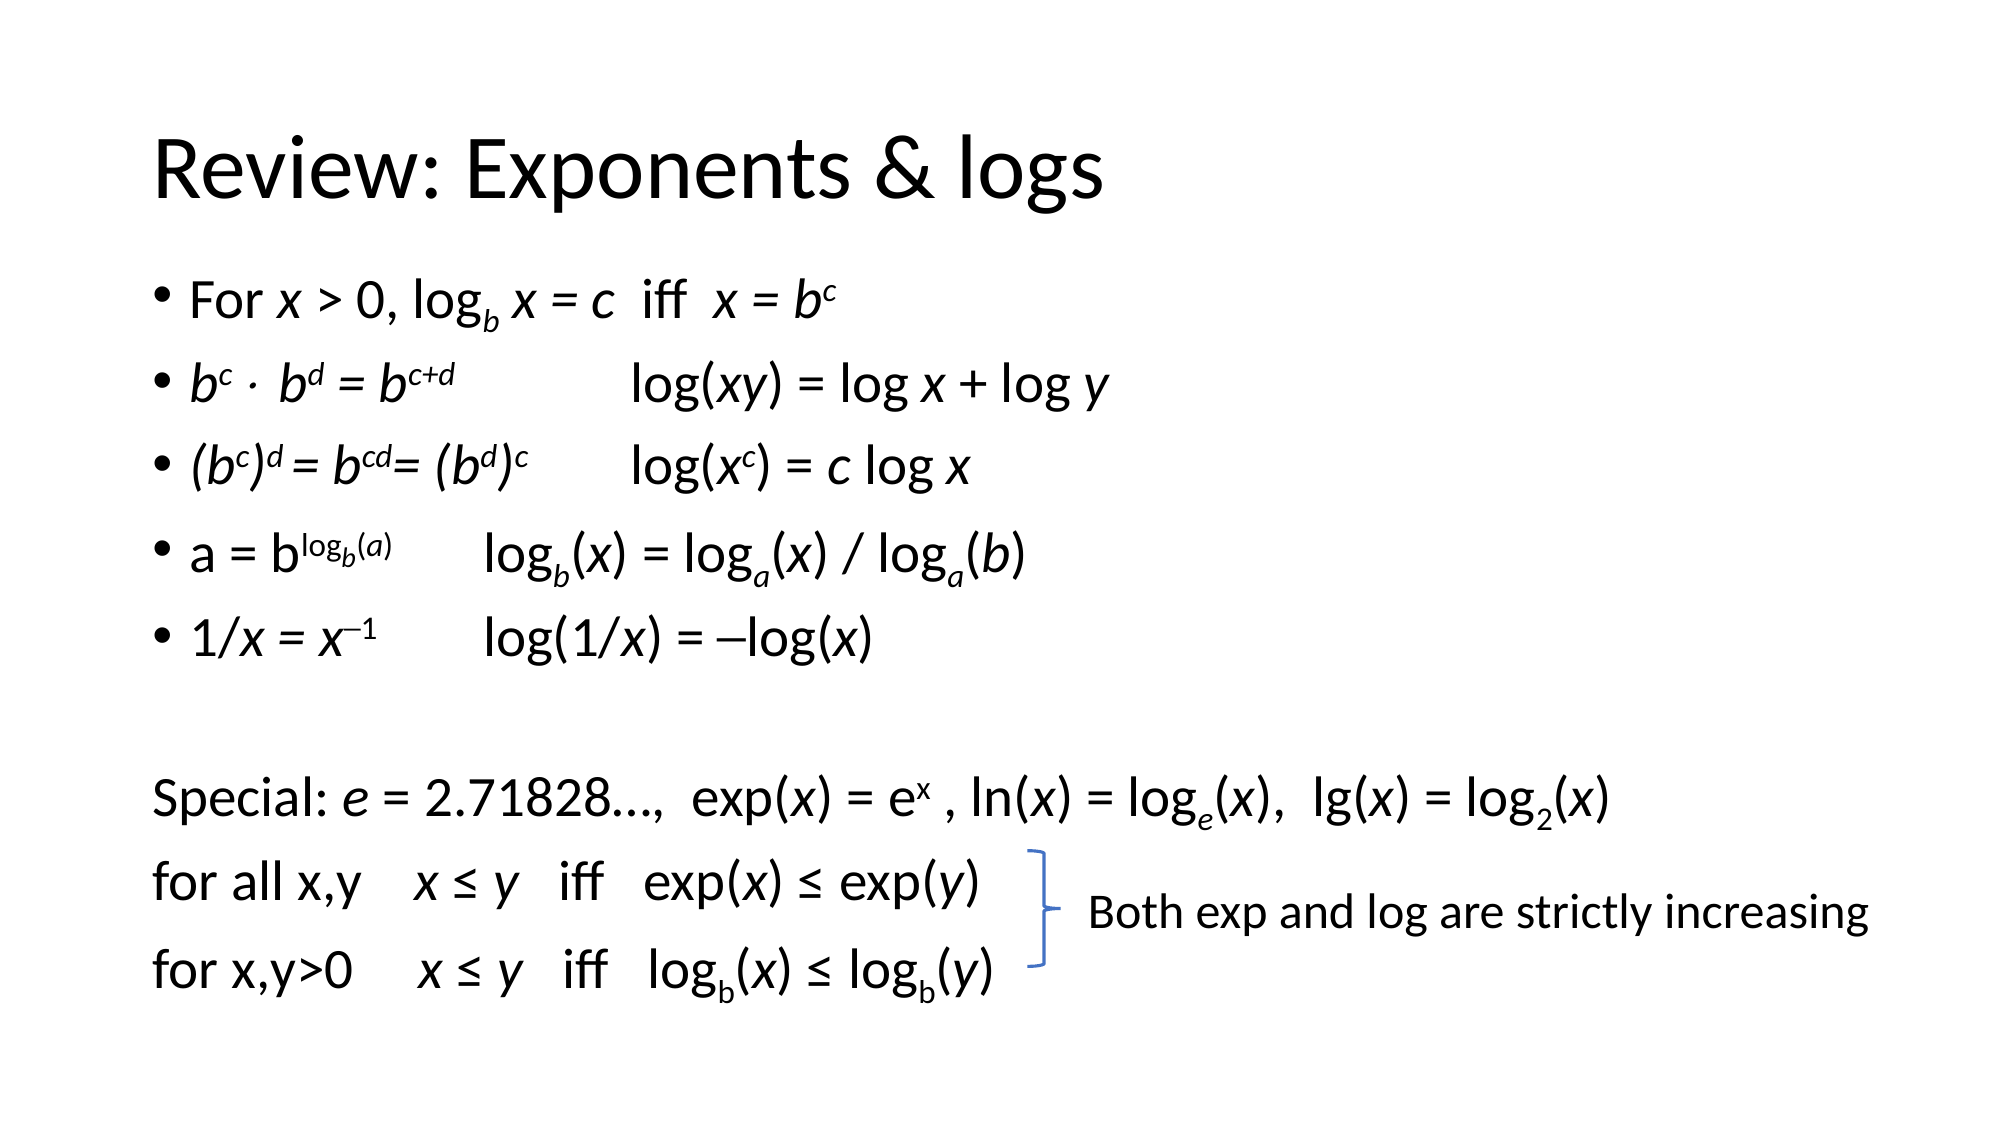

# Review: Exponents & logs
For x > 0, logb x = c  iff  x = bc
bc⋅ bd = bc+d       		log(xy) = log x + log y
(bc)d = bcd= (bd)c     	log(xc) = c log x
a = blogb(a) 			logb(x) = loga(x) / loga(b)
1/x = x─1			log(1/x) = ─log(x)

Special: e = 2.71828…,  exp(x) = ex , ln(x) = loge(x),  lg(x) = log2(x)
for all x,y    x ≤ y   iff   exp(x) ≤ exp(y)
for x,y>0     x ≤ y   iff   logb(x) ≤ logb(y)

Both exp and log are strictly increasing